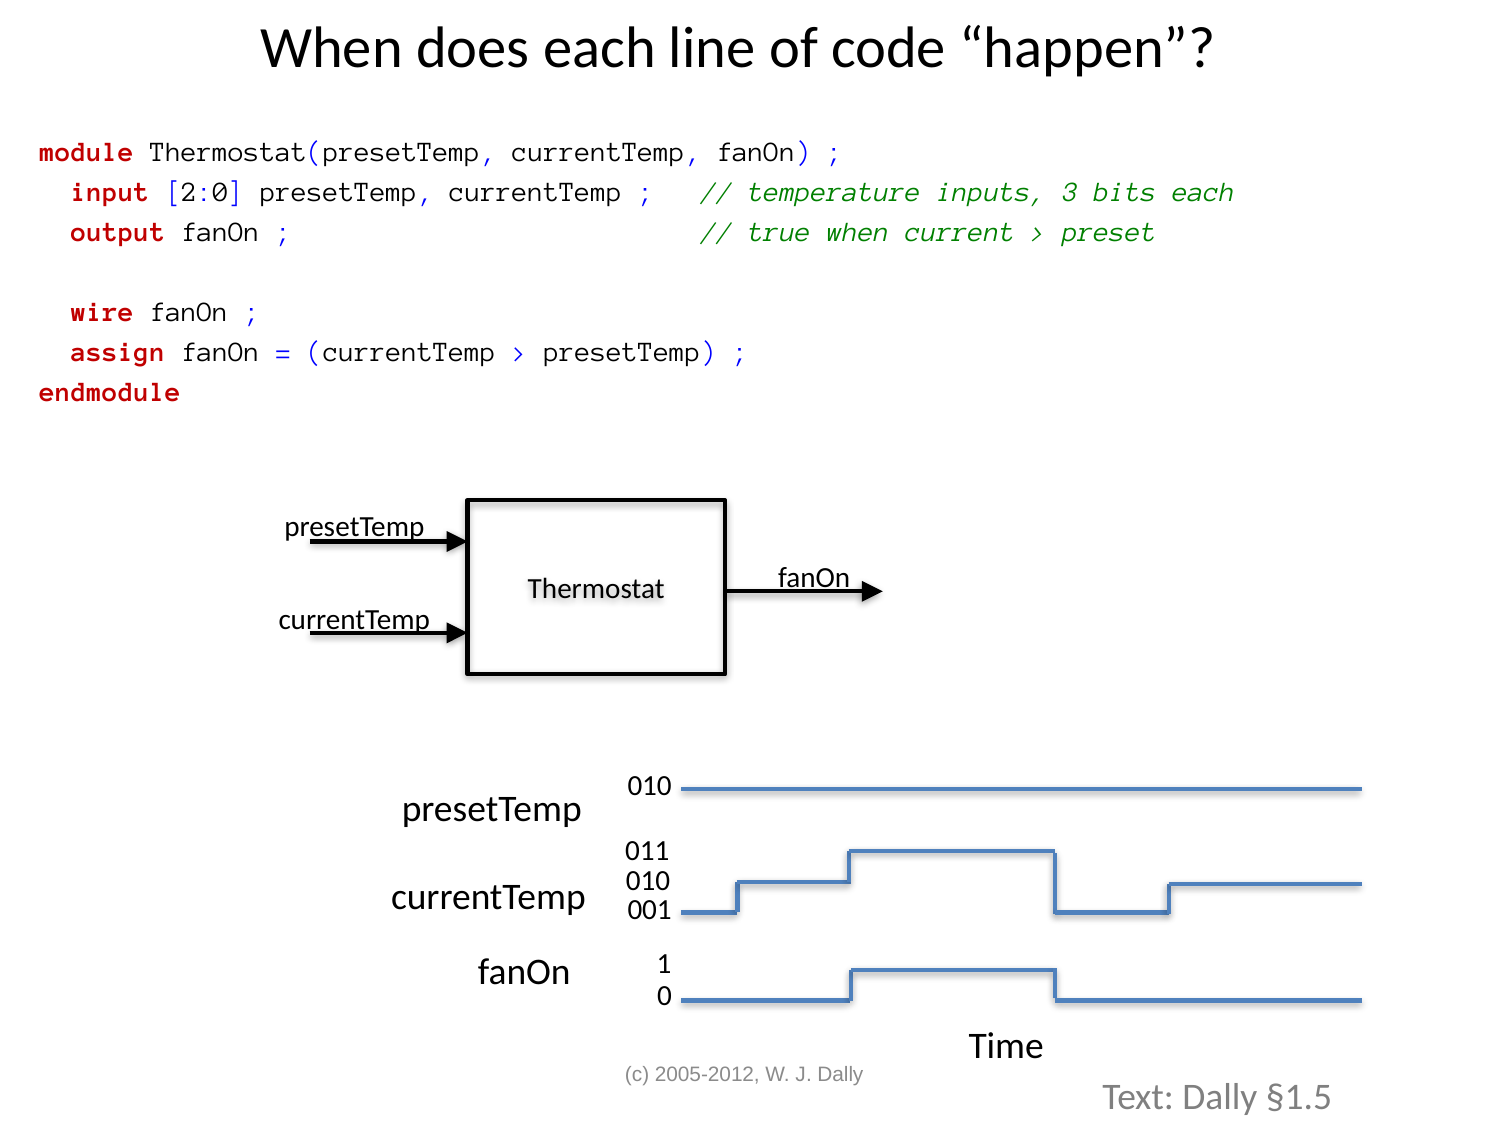

# When does each line of code “happen”?
module Thermostat(presetTemp, currentTemp, fanOn) ;
  input [2:0] presetTemp, currentTemp ;	// temperature inputs, 3 bits each
  output fanOn ;			     		// true when current > preset

  wire fanOn ;
  assign fanOn = (currentTemp > presetTemp) ;
endmodule

presetTemp
Thermostat
fanOn
currentTemp
010
presetTemp
011
010
currentTemp
001
1
fanOn
0
Time
(c) 2005-2012, W. J. Dally
Text: Dally §1.5